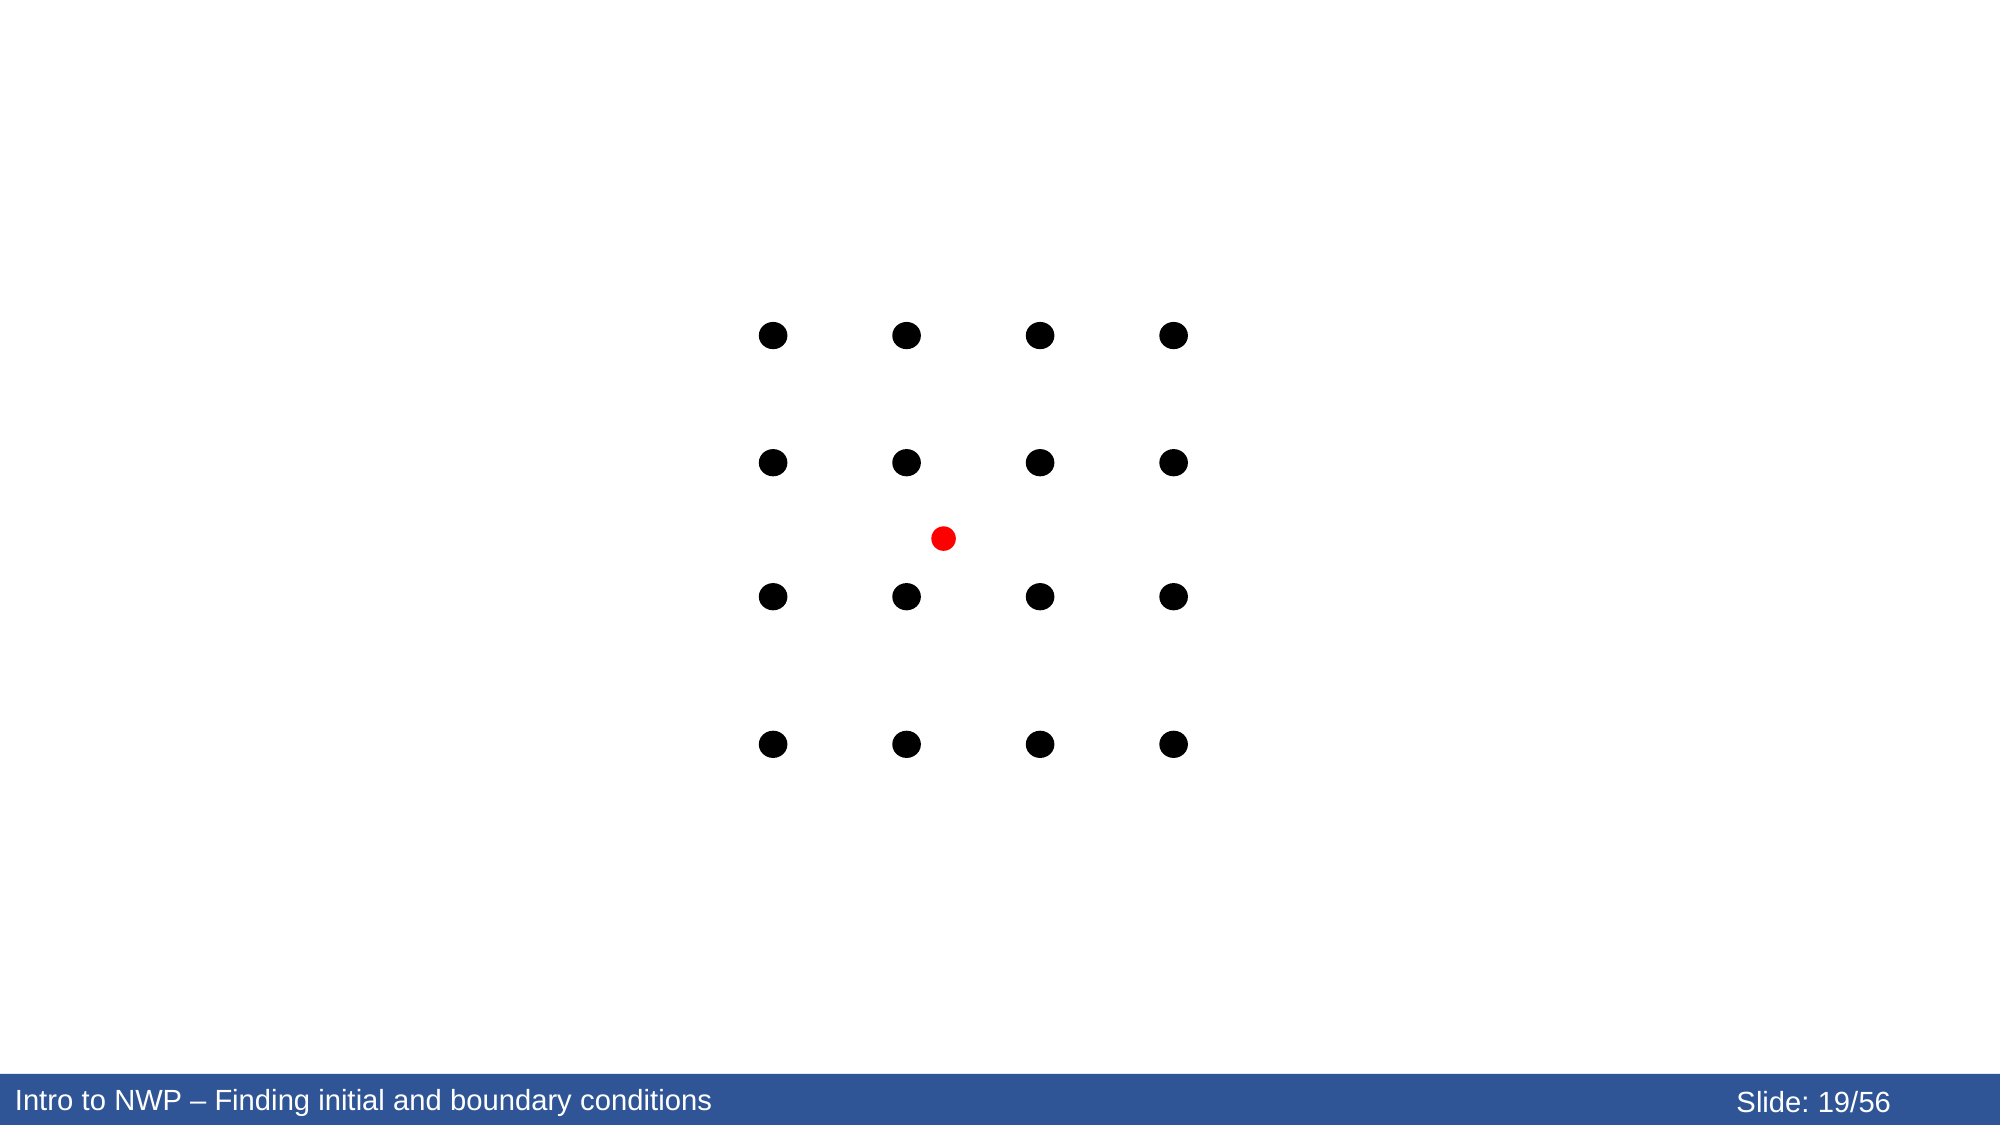

Future of NWP – The fundamental process – Finding IC’s/BC’s

Slide: 2/
Intro to NWP – Finding initial and boundary conditions

Slide: 19/56